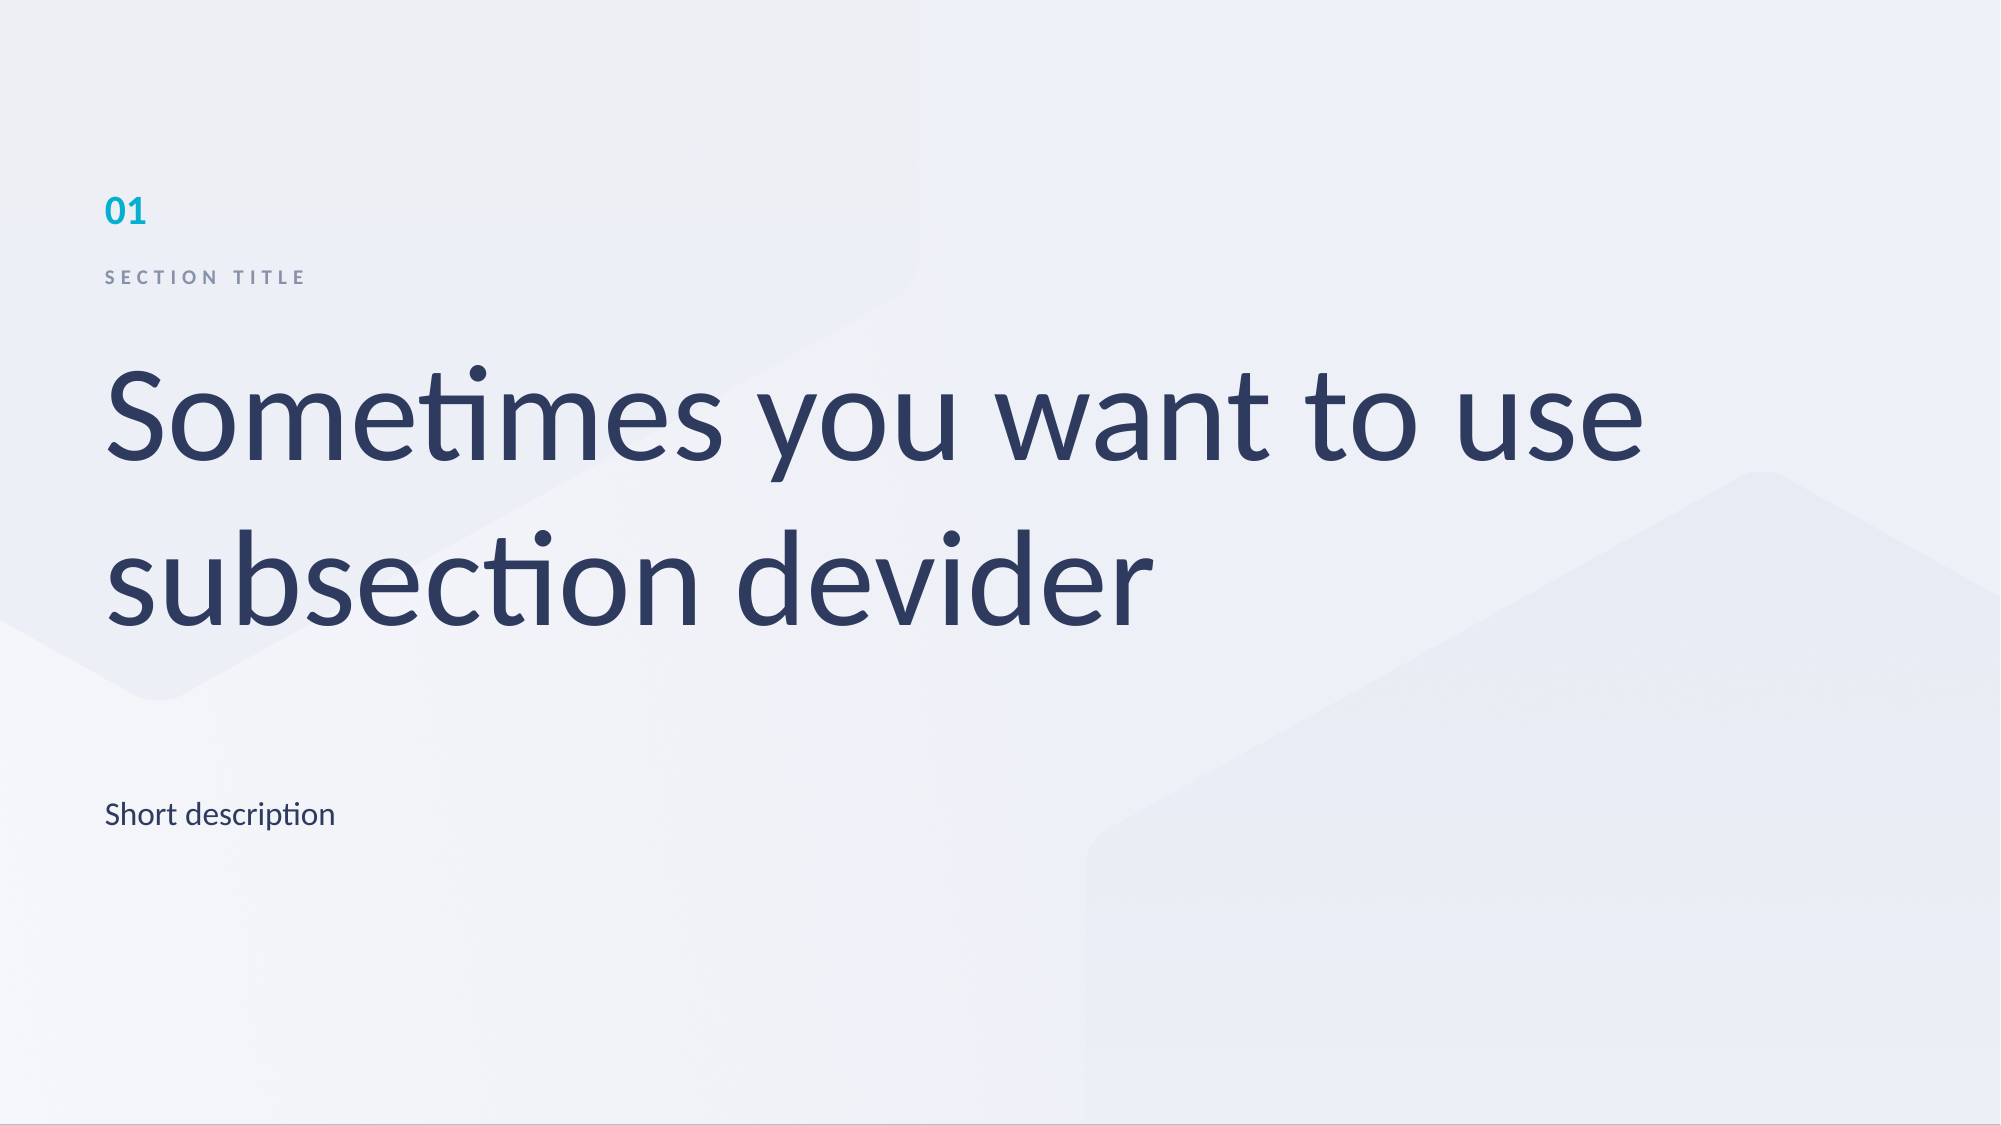

01
SECTION TITLE
# Sometimes you want to use subsection devider
Short description